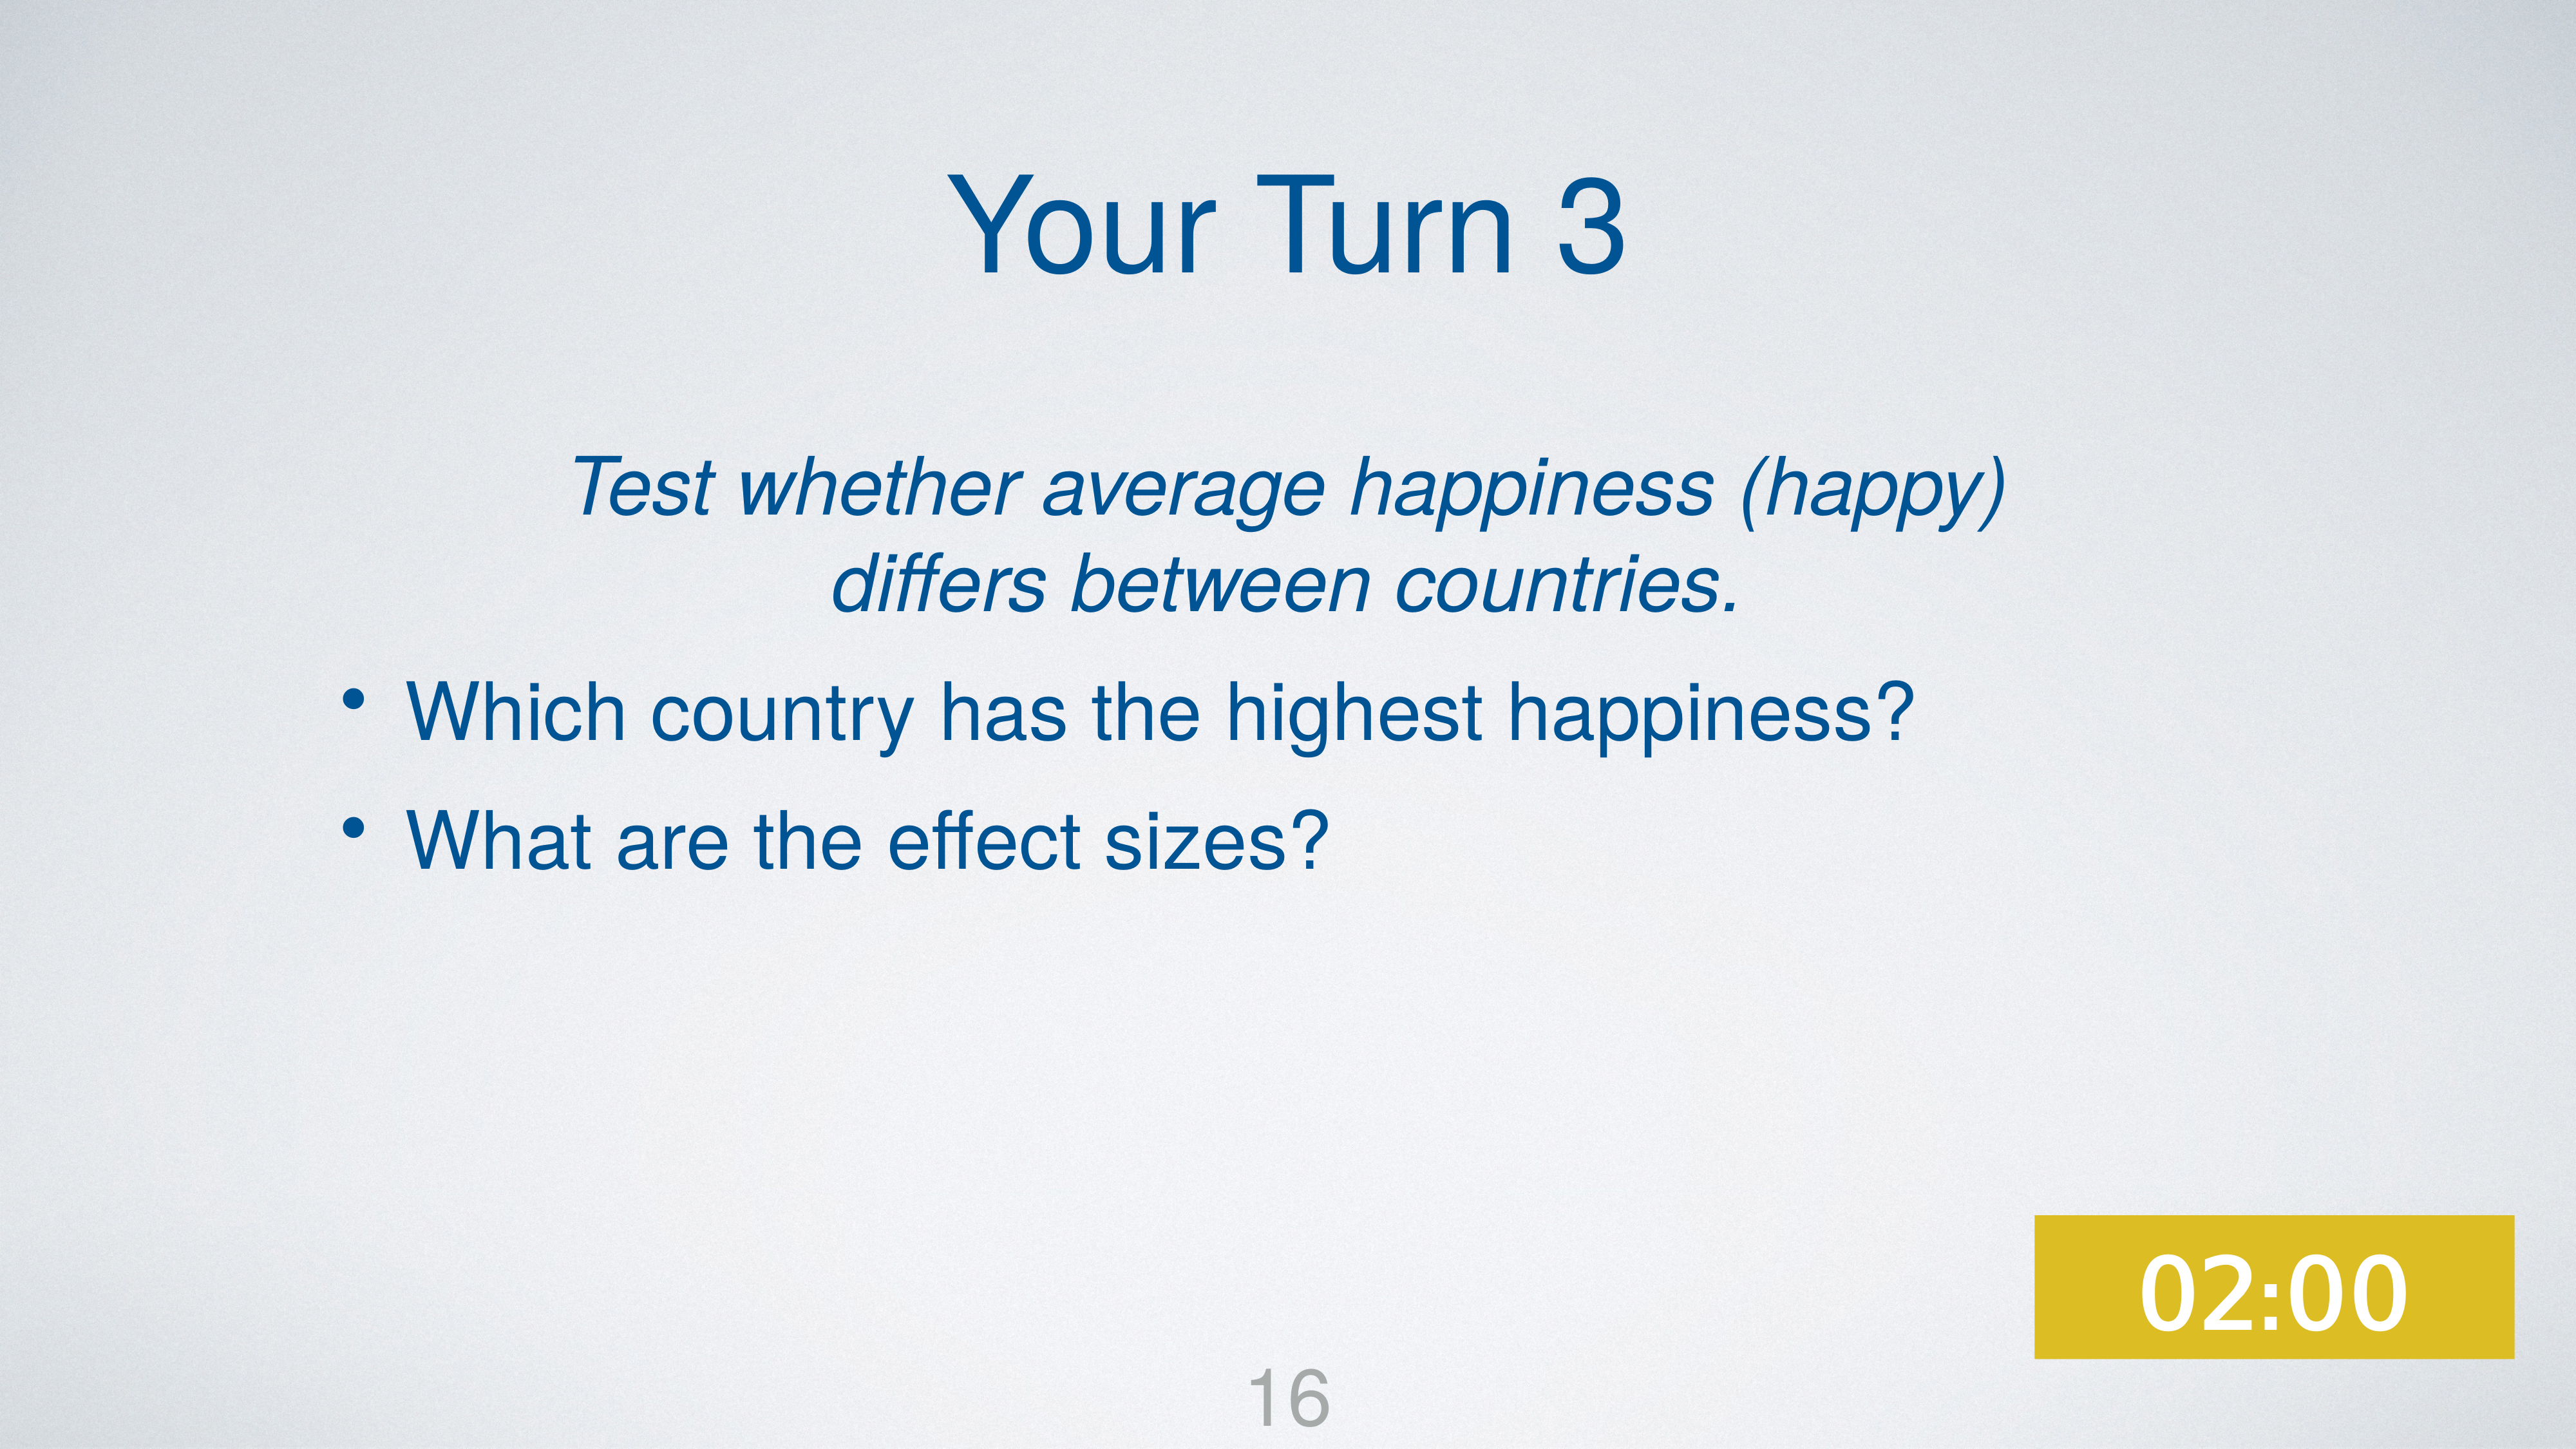

Your Turn 3
Test whether average happiness (happy)
differs between countries.
Which country has the highest happiness?
What are the effect sizes?

02:00
16